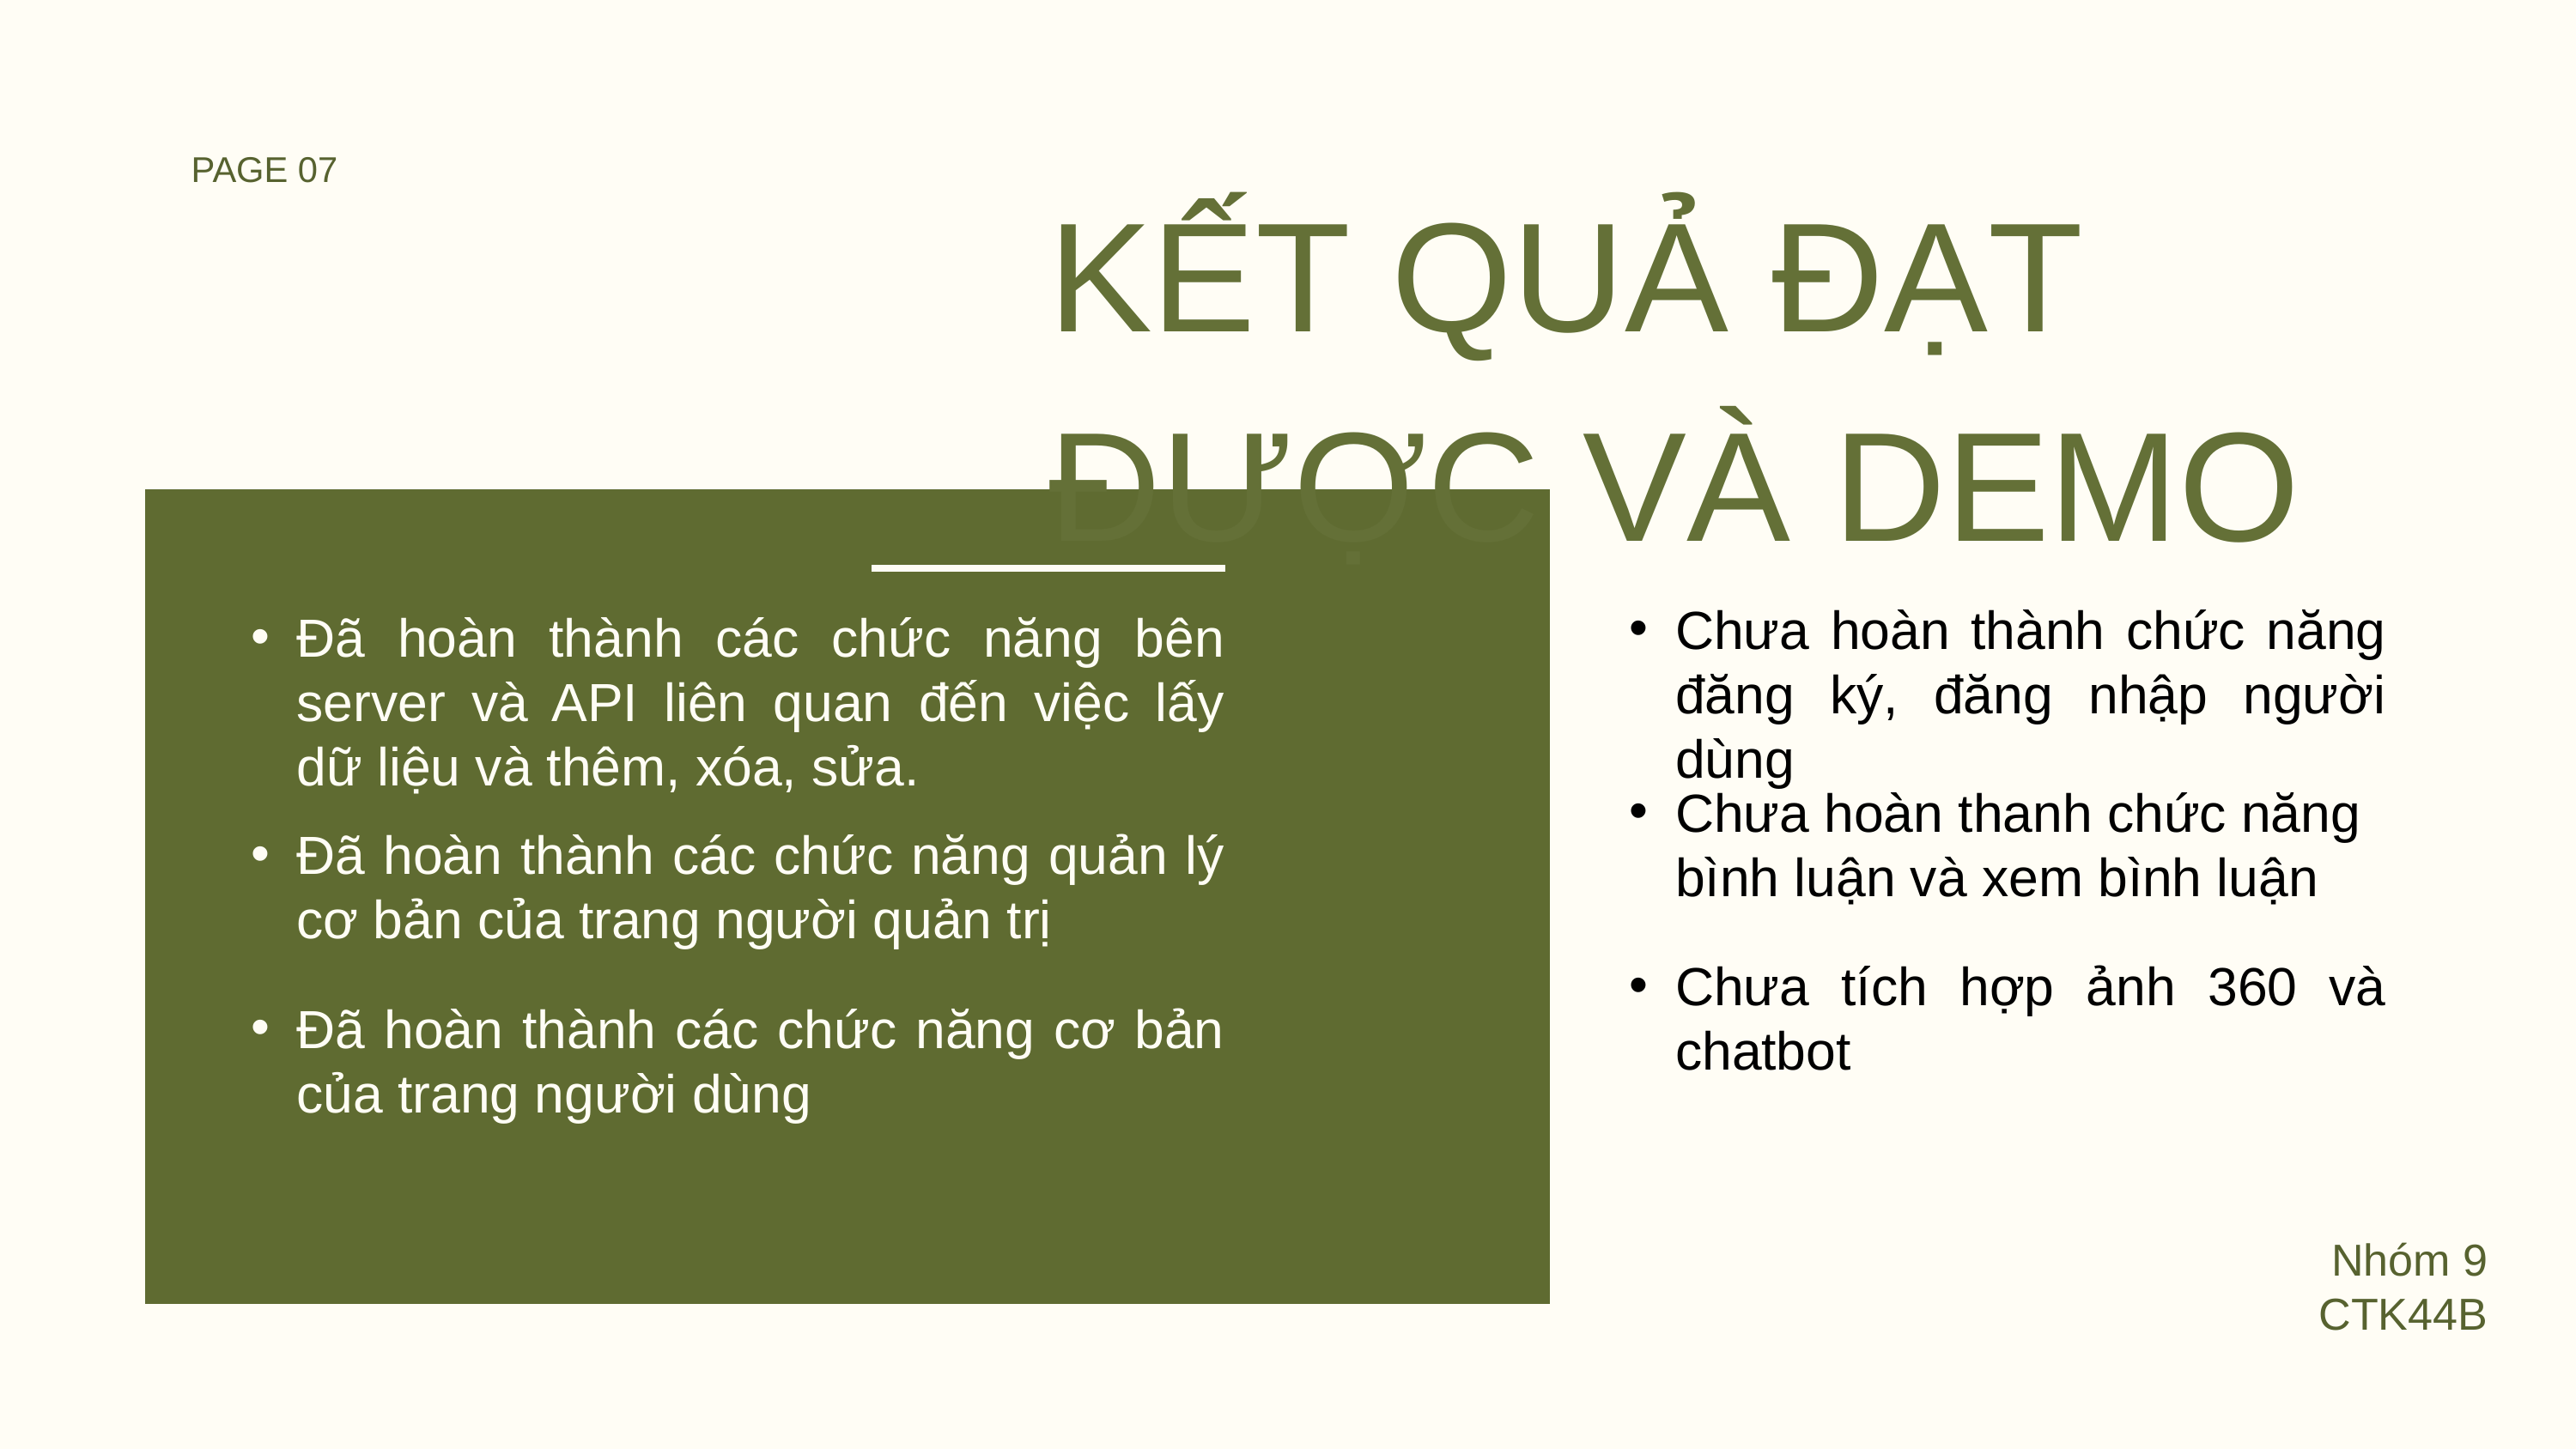

PAGE 07
KẾT QUẢ ĐẠT ĐƯỢC VÀ DEMO

Chưa hoàn thành chức năng đăng ký, đăng nhập người dùng
Đã hoàn thành các chức năng bên server và API liên quan đến việc lấy dữ liệu và thêm, xóa, sửa.
Chưa hoàn thanh chức năng bình luận và xem bình luận
Đã hoàn thành các chức năng quản lý cơ bản của trang người quản trị
Chưa tích hợp ảnh 360 và chatbot
Đã hoàn thành các chức năng cơ bản của trang người dùng
Nhóm 9
CTK44B